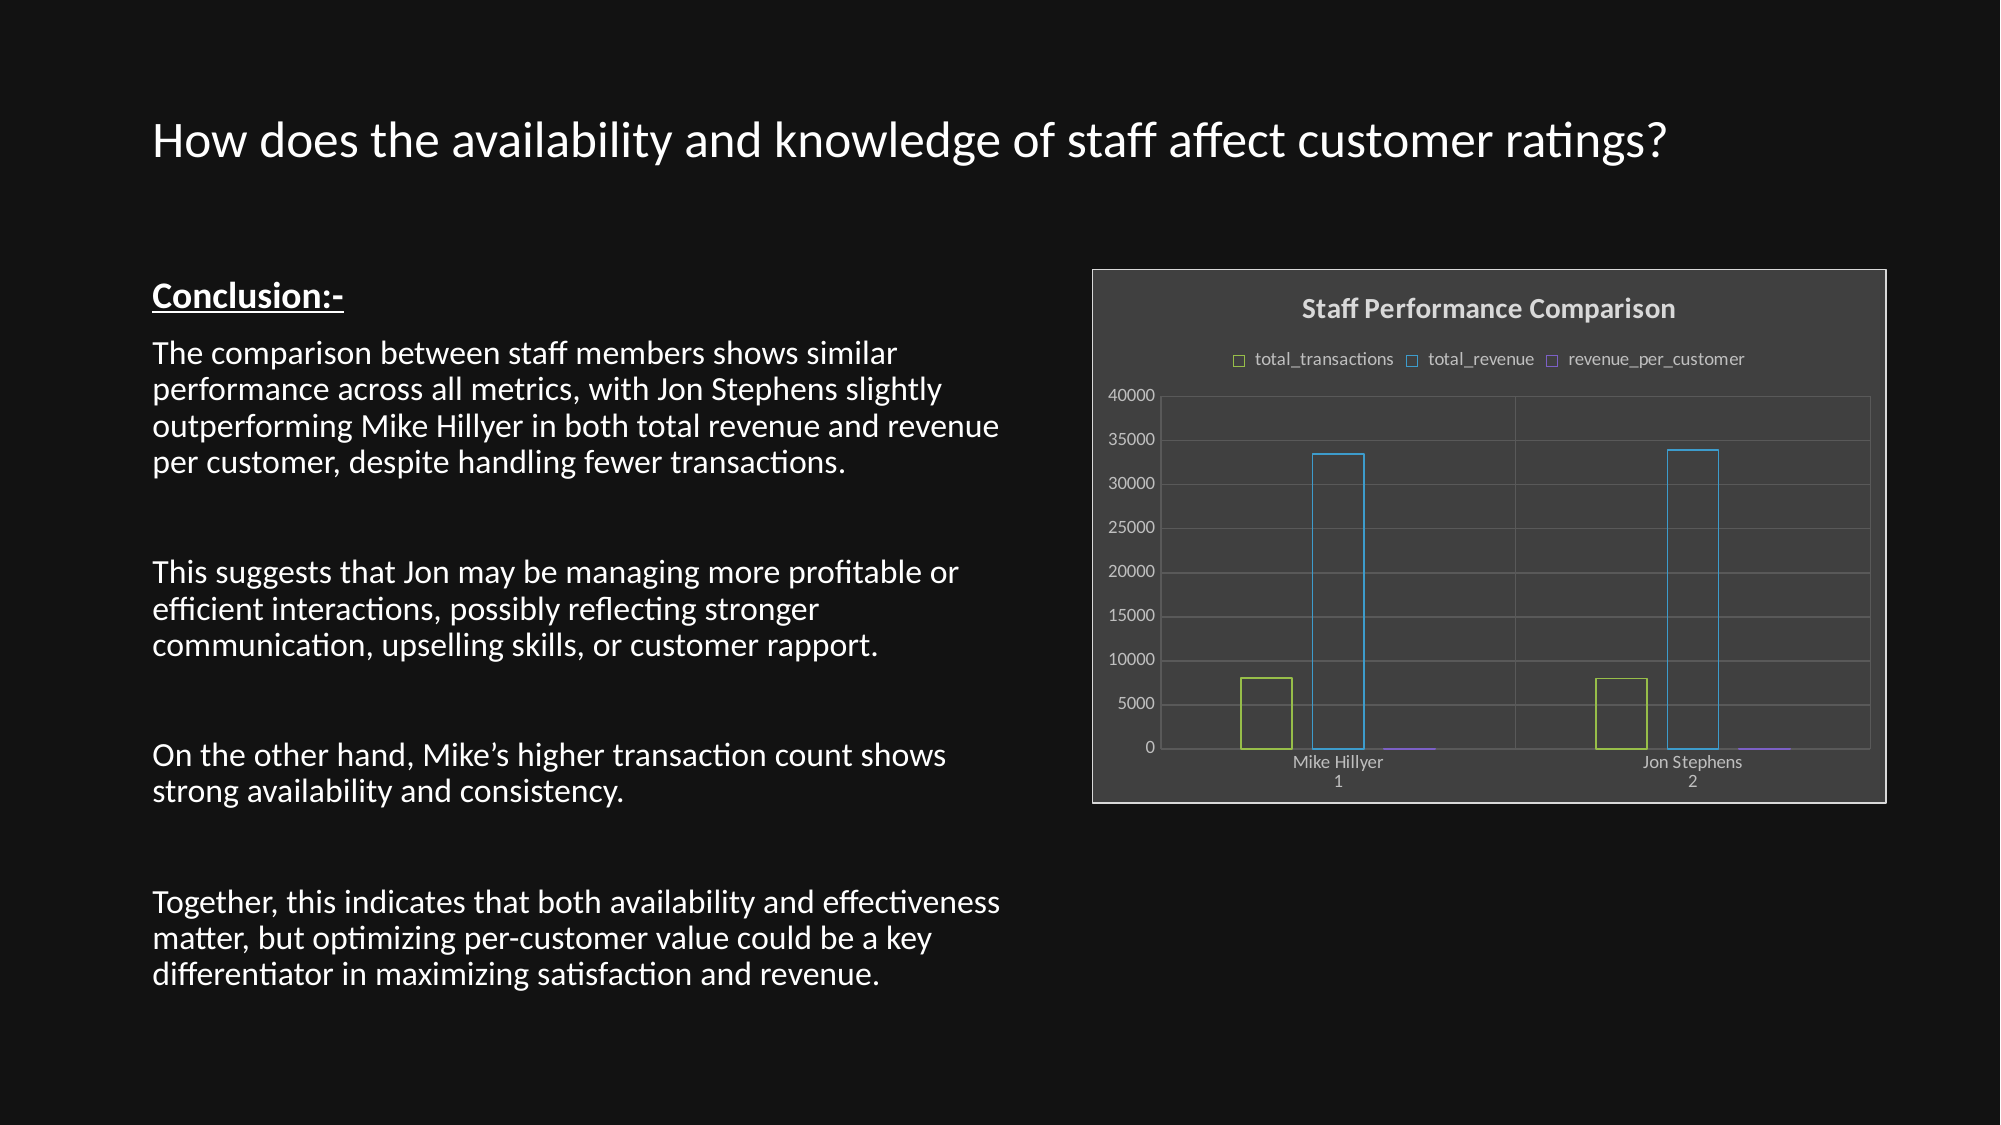

# How does the availability and knowledge of staff affect customer ratings?
Conclusion:-
The comparison between staff members shows similar performance across all metrics, with Jon Stephens slightly outperforming Mike Hillyer in both total revenue and revenue per customer, despite handling fewer transactions.

This suggests that Jon may be managing more profitable or efficient interactions, possibly reflecting stronger communication, upselling skills, or customer rapport.

On the other hand, Mike’s higher transaction count shows strong availability and consistency.

Together, this indicates that both availability and effectiveness matter, but optimizing per-customer value could be a key differentiator in maximizing satisfaction and revenue.

### Chart: Staff Performance Comparison

| Category |  total_transactions |  total_revenue |  revenue_per_customer |
|---|---|---|---|
| Mike Hillyer | 8054.0 | 33482.5 | 55.9 |
| Jon Stephens | 7990.0 | 33924.06 | 56.63 |